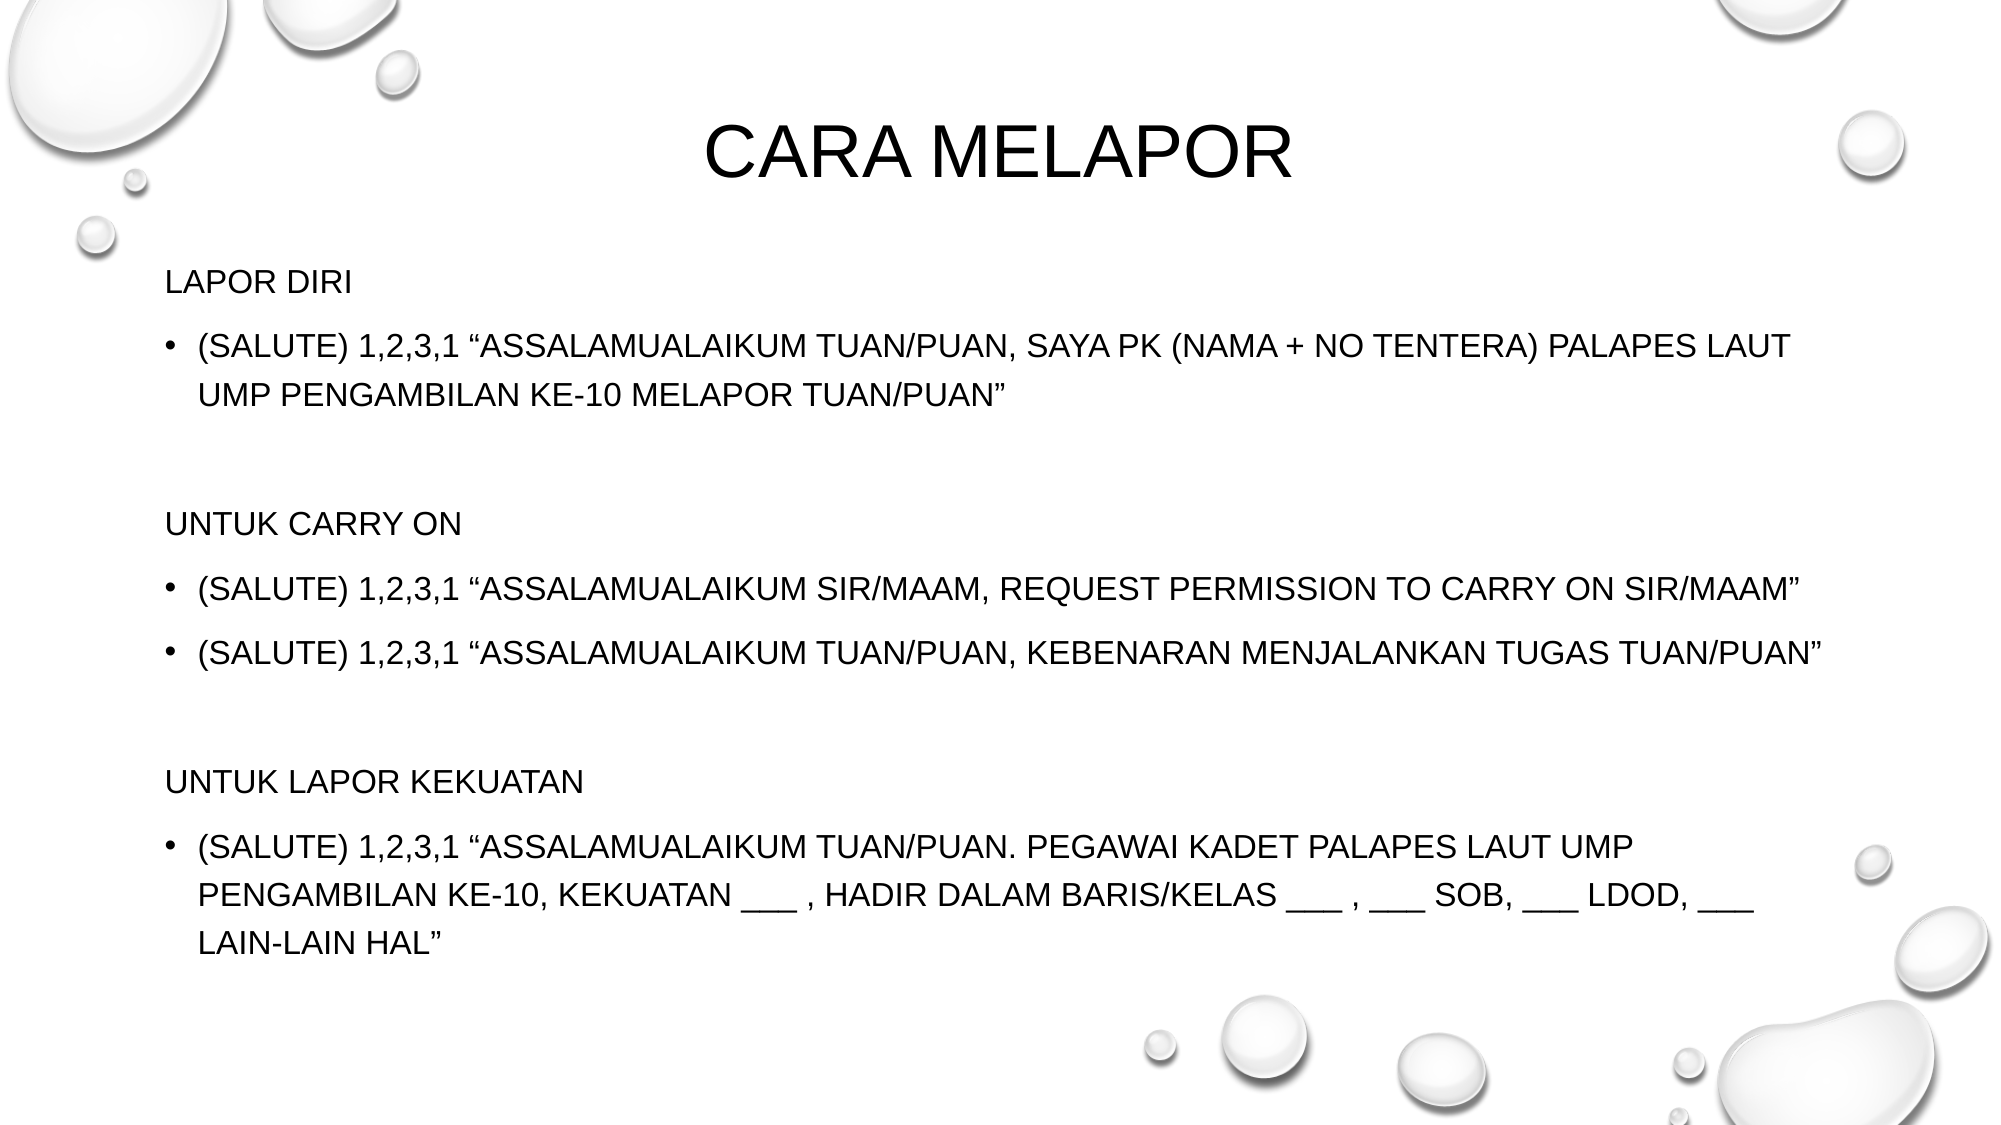

CARA MELAPOR
LAPOR DIRI
(SALUTE) 1,2,3,1 “ASSALAMUALAIKUM TUAN/PUAN, SAYA PK (NAMA + NO TENTERA) PALAPES LAUT UMP PENGAMBILAN KE-10 MELAPOR TUAN/PUAN”

UNTUK CARRY ON
(SALUTE) 1,2,3,1 “ASSALAMUALAIKUM SIR/MAAM, REQUEST PERMISSION TO CARRY ON SIR/MAAM”
(SALUTE) 1,2,3,1 “ASSALAMUALAIKUM TUAN/PUAN, KEBENARAN MENJALANKAN TUGAS TUAN/PUAN”

UNTUK LAPOR KEKUATAN
(SALUTE) 1,2,3,1 “ASSALAMUALAIKUM TUAN/PUAN. PEGAWAI KADET PALAPES LAUT UMP PENGAMBILAN KE-10, KEKUATAN ___ , HADIR DALAM BARIS/kelas ___ , ___ SOB, ___ LDOD, ___ LAIN-LAIN HAL”